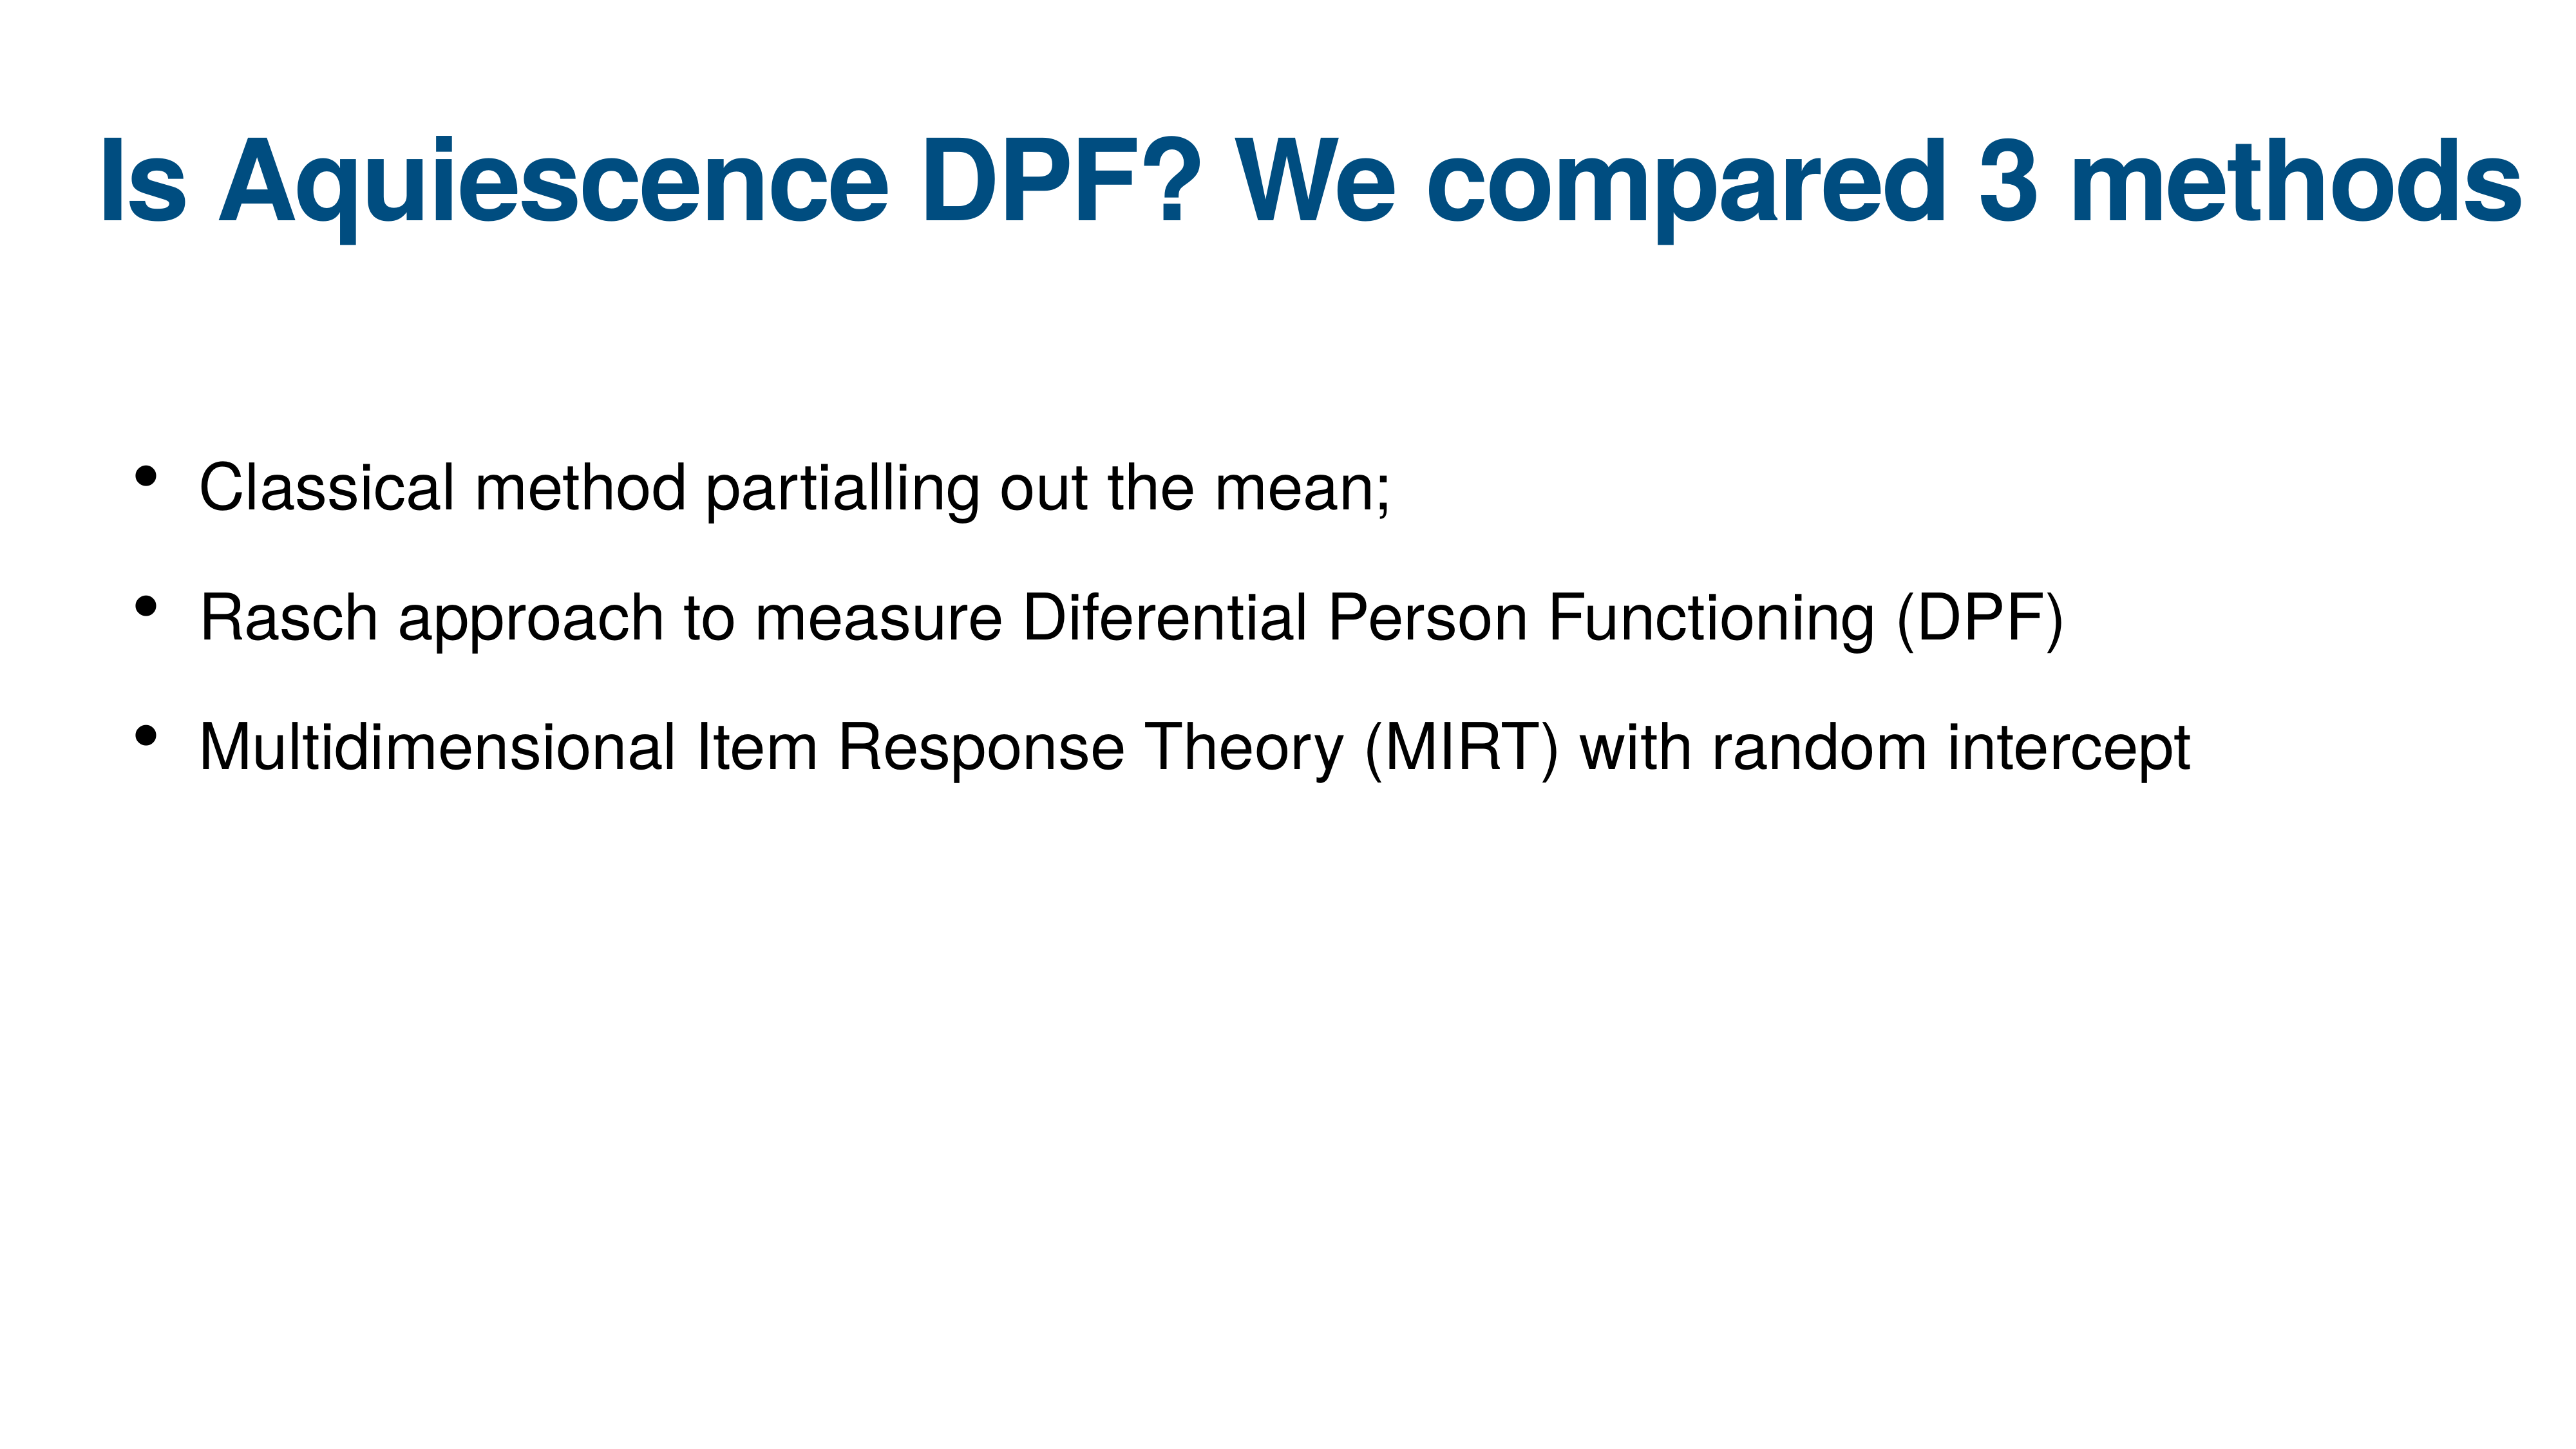

# Is Aquiescence DPF? We compared 3 methods
Classical method partialling out the mean;
Rasch approach to measure Diferential Person Functioning (DPF)
Multidimensional Item Response Theory (MIRT) with random intercept